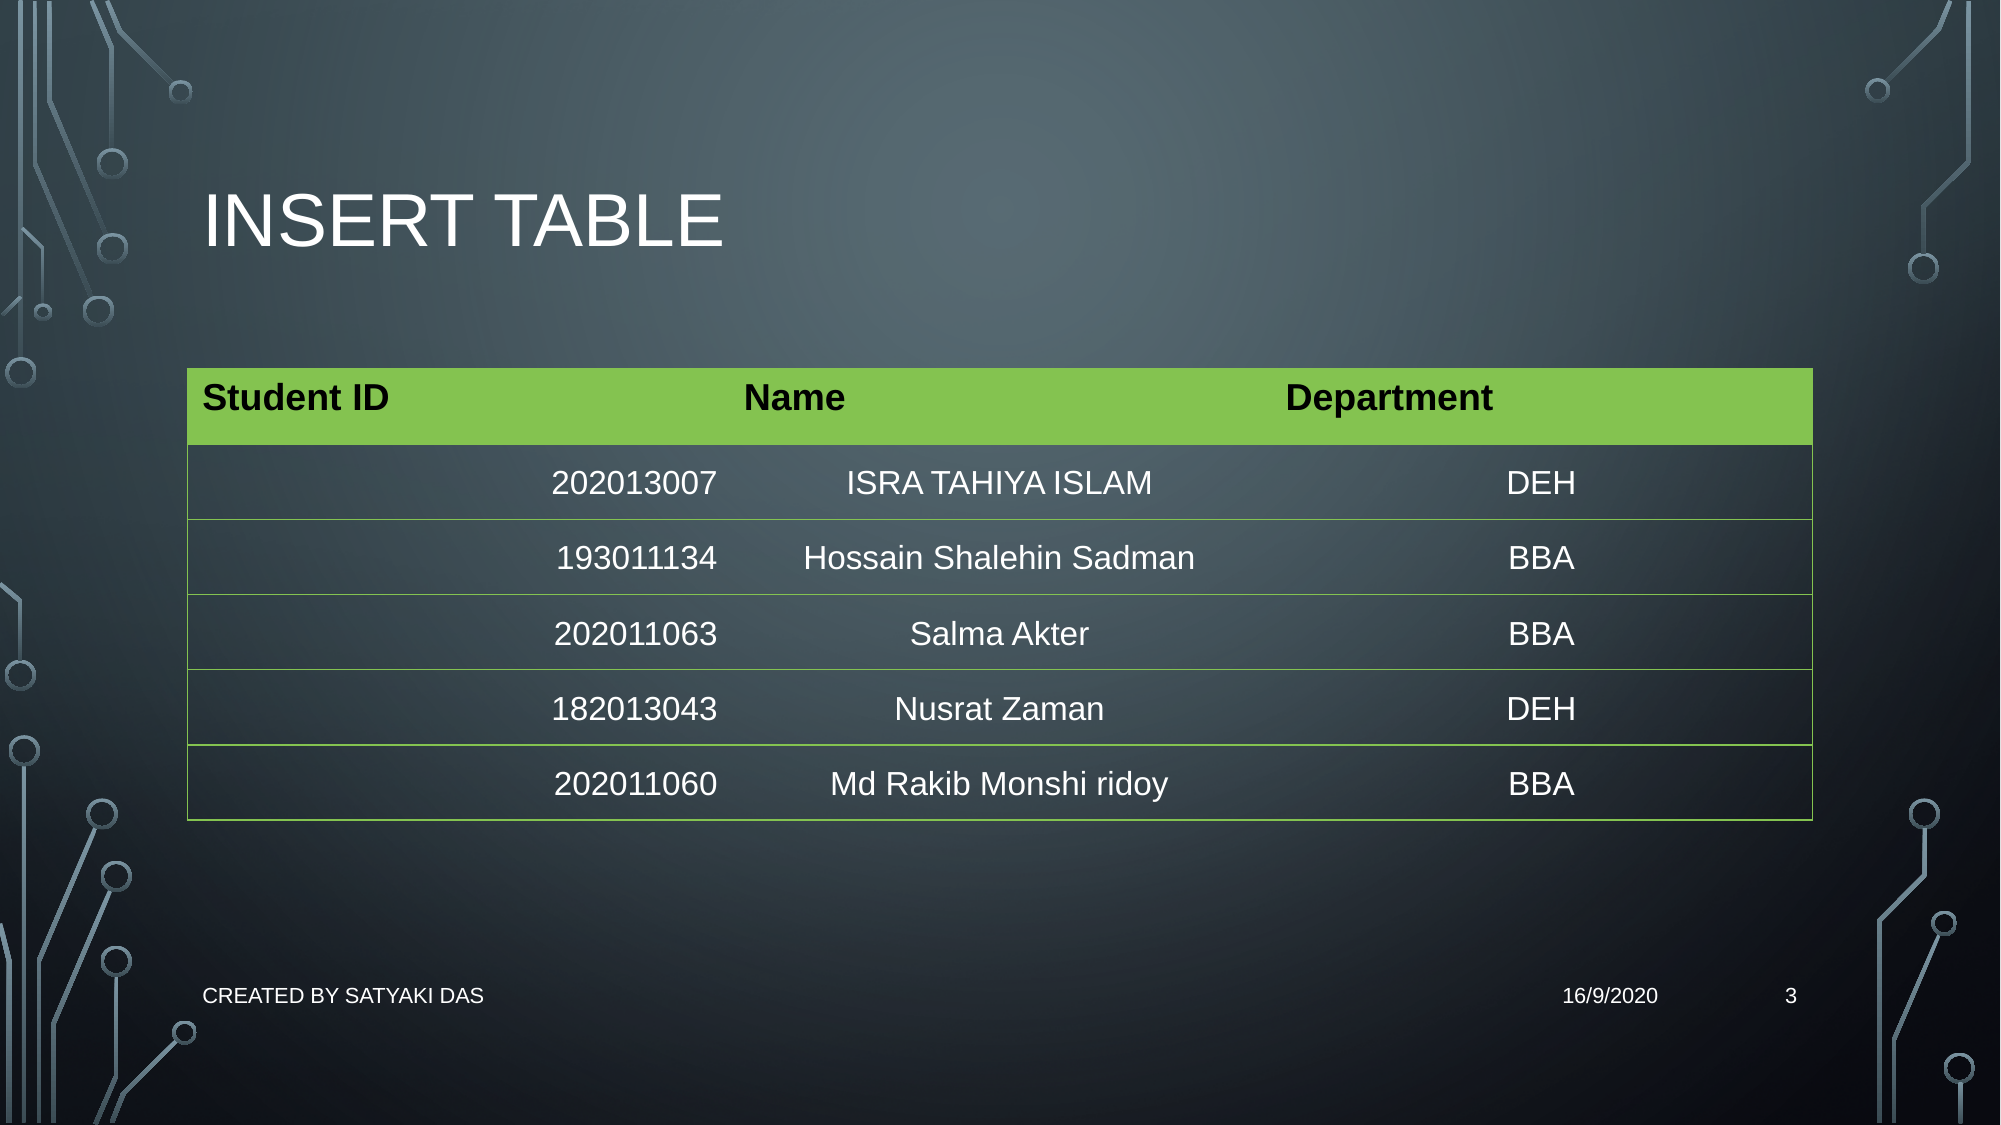

# Insert table
| Student ID | Name | Department |
| --- | --- | --- |
| 202013007 | ISRA TAHIYA ISLAM | DEH |
| 193011134 | Hossain Shalehin Sadman | BBA |
| 202011063 | Salma Akter | BBA |
| 182013043 | Nusrat Zaman | DEH |
| 202011060 | Md Rakib Monshi ridoy | BBA |
3
Created by Satyaki Das
16/9/2020